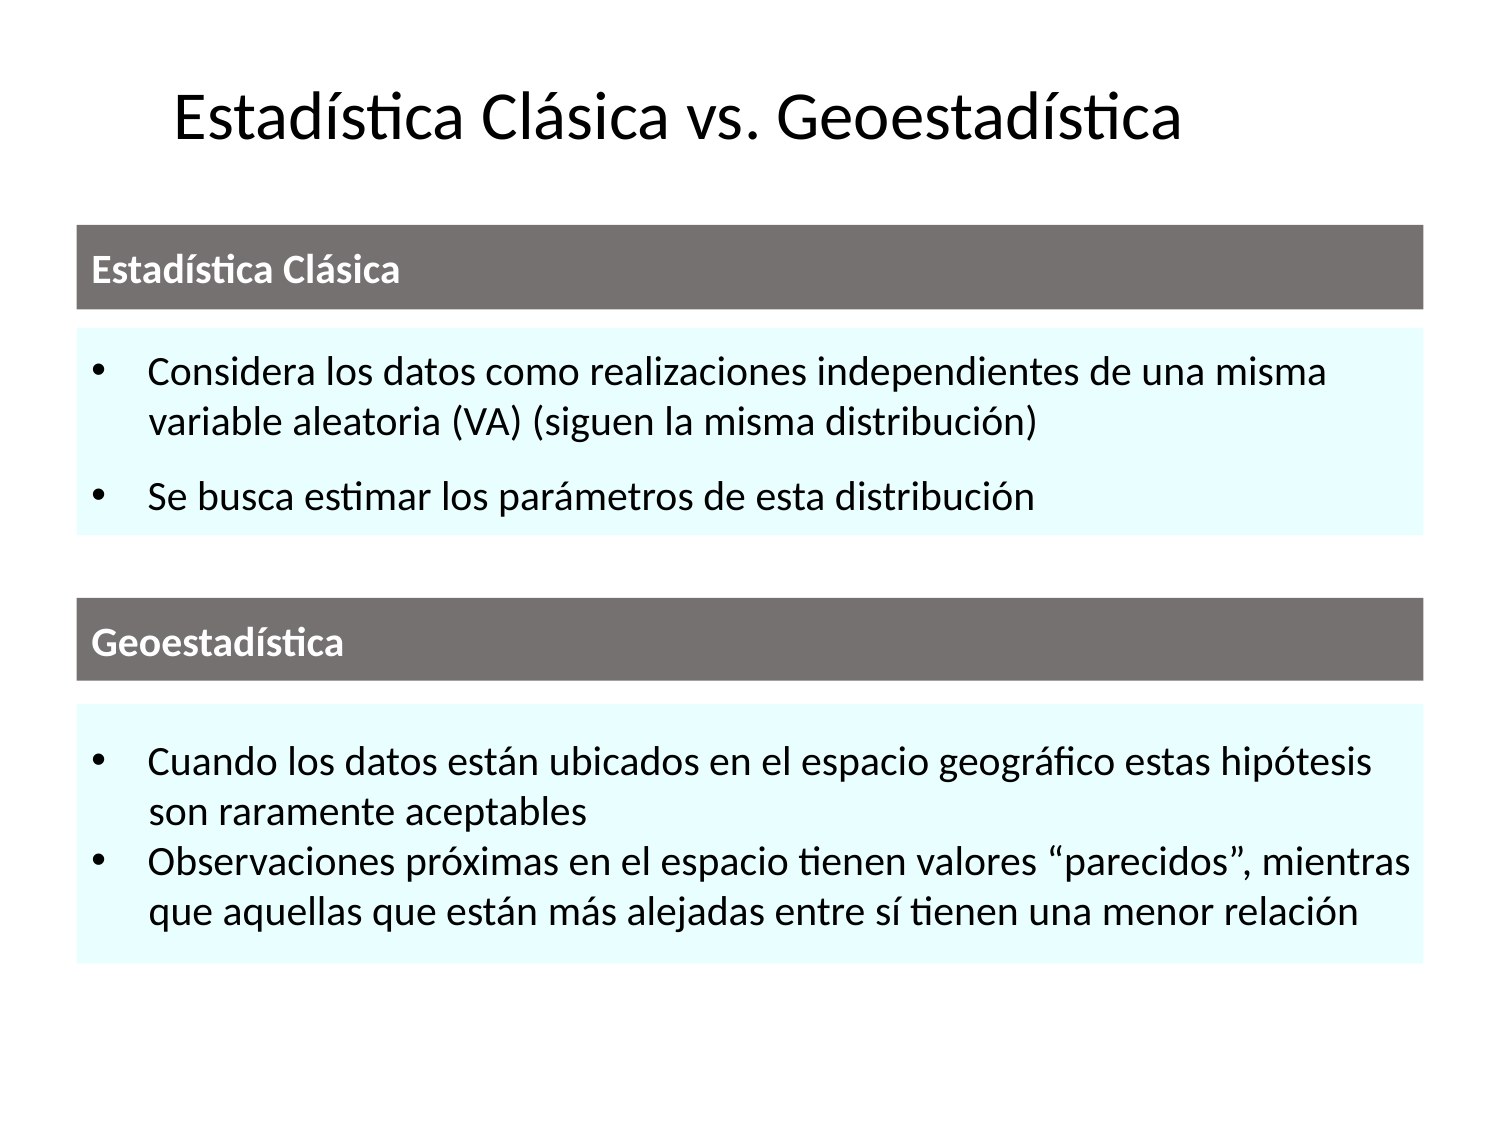

Estadística Clásica vs. Geoestadística
Estadística Clásica
Considera los datos como realizaciones independientes de una misma
      variable aleatoria (VA) (siguen la misma distribución)
Se busca estimar los parámetros de esta distribución
Geoestadística
Cuando los datos están ubicados en el espacio geográfico estas hipótesis
      son raramente aceptables
Observaciones próximas en el espacio tienen valores “parecidos”, mientras
      que aquellas que están más alejadas entre sí tienen una menor relación